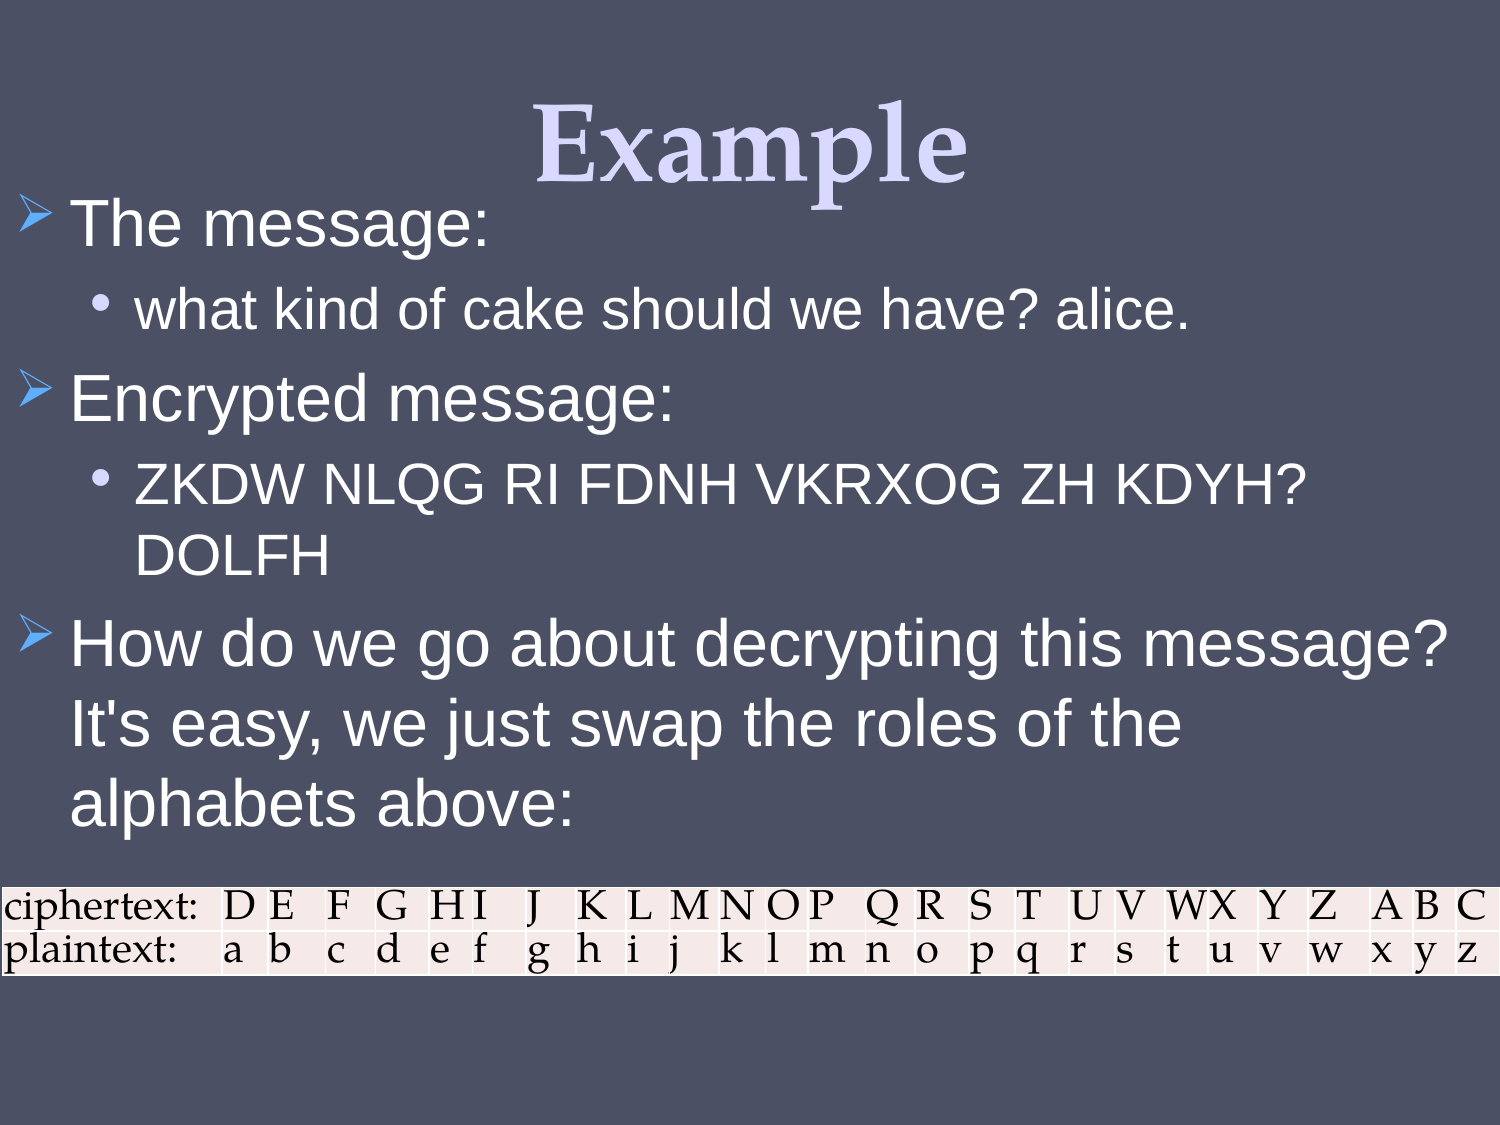

# Example
The message:
what kind of cake should we have? alice.
Encrypted message:
ZKDW NLQG RI FDNH VKRXOG ZH KDYH? DOLFH
How do we go about decrypting this message? It's easy, we just swap the roles of the alphabets above:

| ciphertext: | D | E | F | G | H | I | J | K | L | M | N | O | P | Q | R | S | T | U | V | W | X | Y | Z | A | B | C |
| --- | --- | --- | --- | --- | --- | --- | --- | --- | --- | --- | --- | --- | --- | --- | --- | --- | --- | --- | --- | --- | --- | --- | --- | --- | --- | --- |
| plaintext: | a | b | c | d | e | f | g | h | i | j | k | l | m | n | o | p | q | r | s | t | u | v | w | x | y | z |